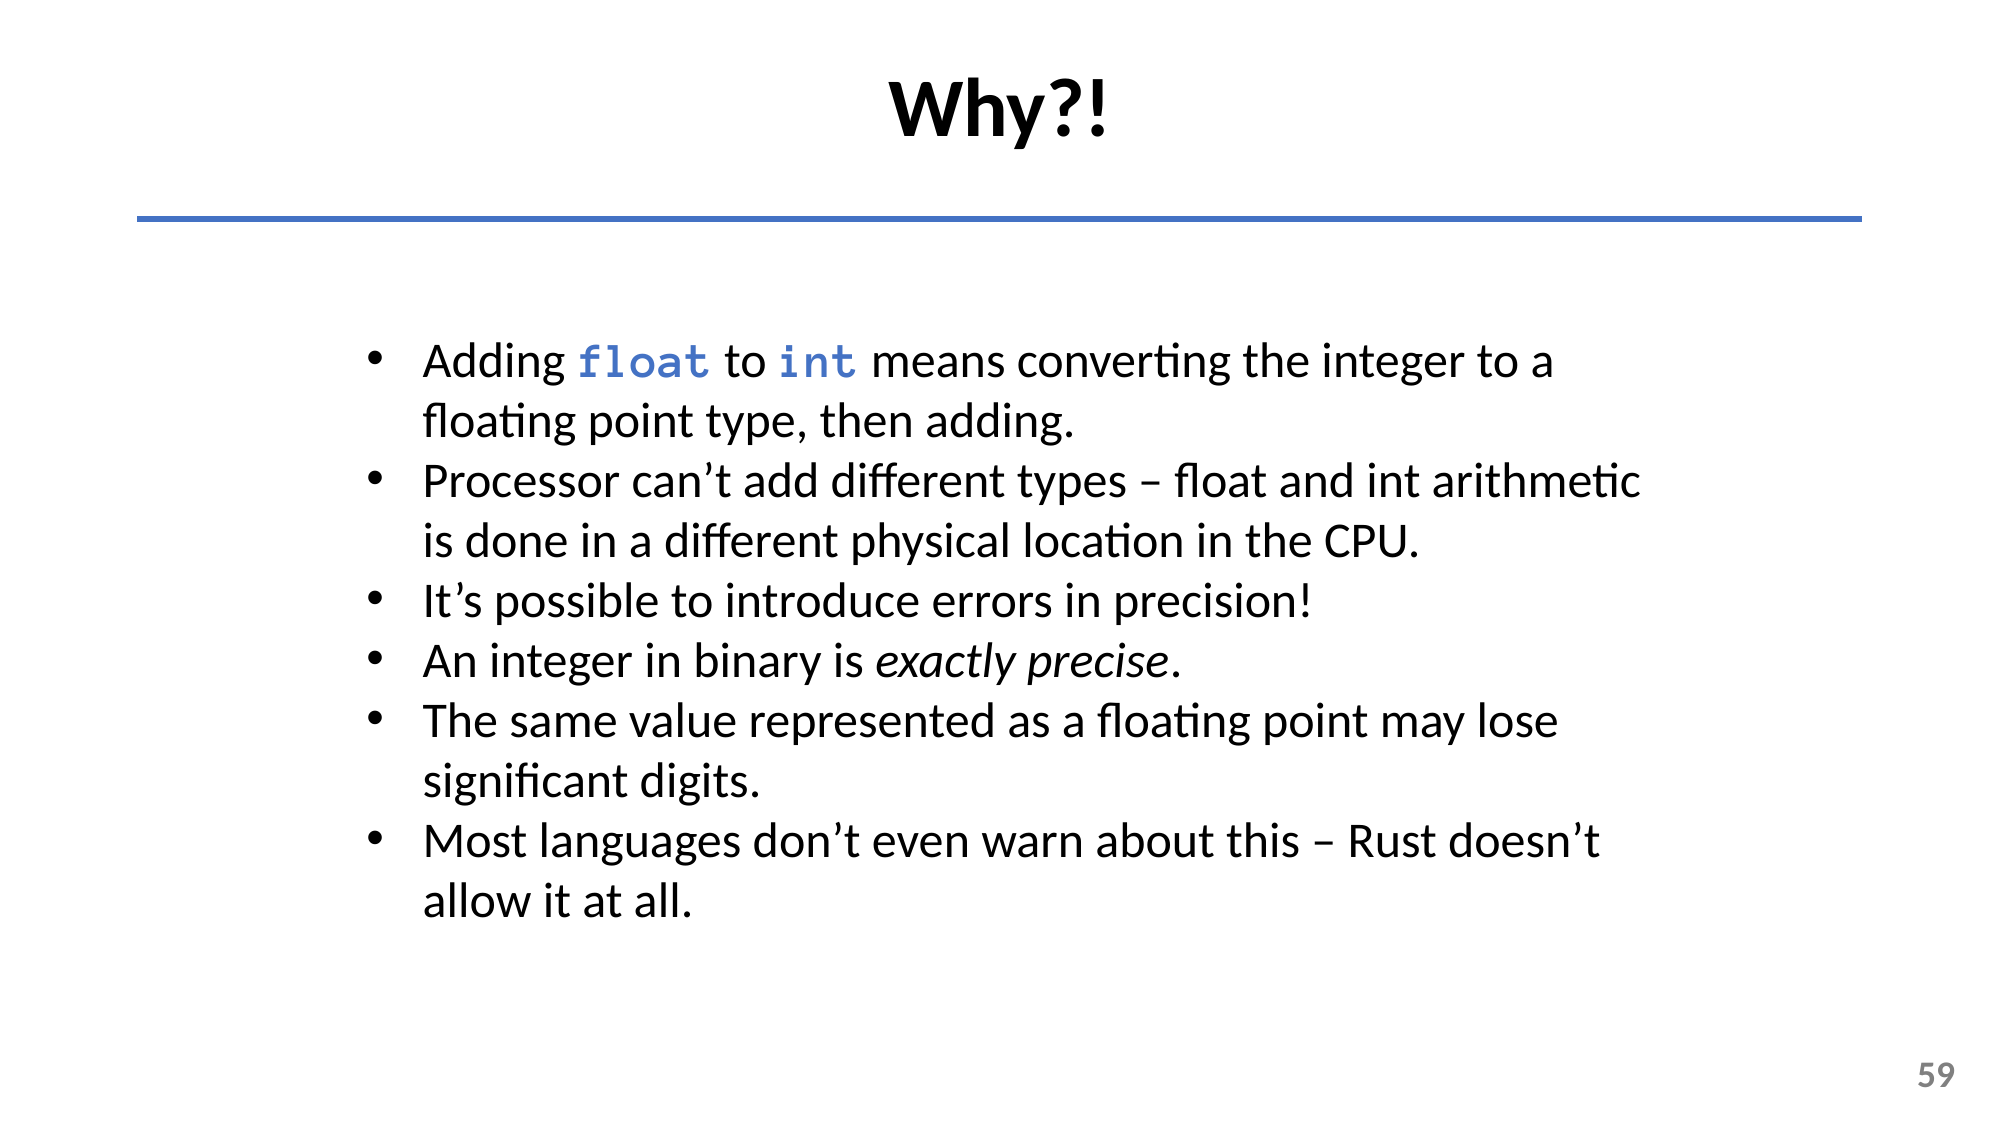

Why?!
Adding float to int means converting the integer to a floating point type, then adding.
Processor can’t add different types – float and int arithmetic is done in a different physical location in the CPU.
It’s possible to introduce errors in precision!
An integer in binary is exactly precise.
The same value represented as a floating point may lose significant digits.
Most languages don’t even warn about this – Rust doesn’t allow it at all.
59